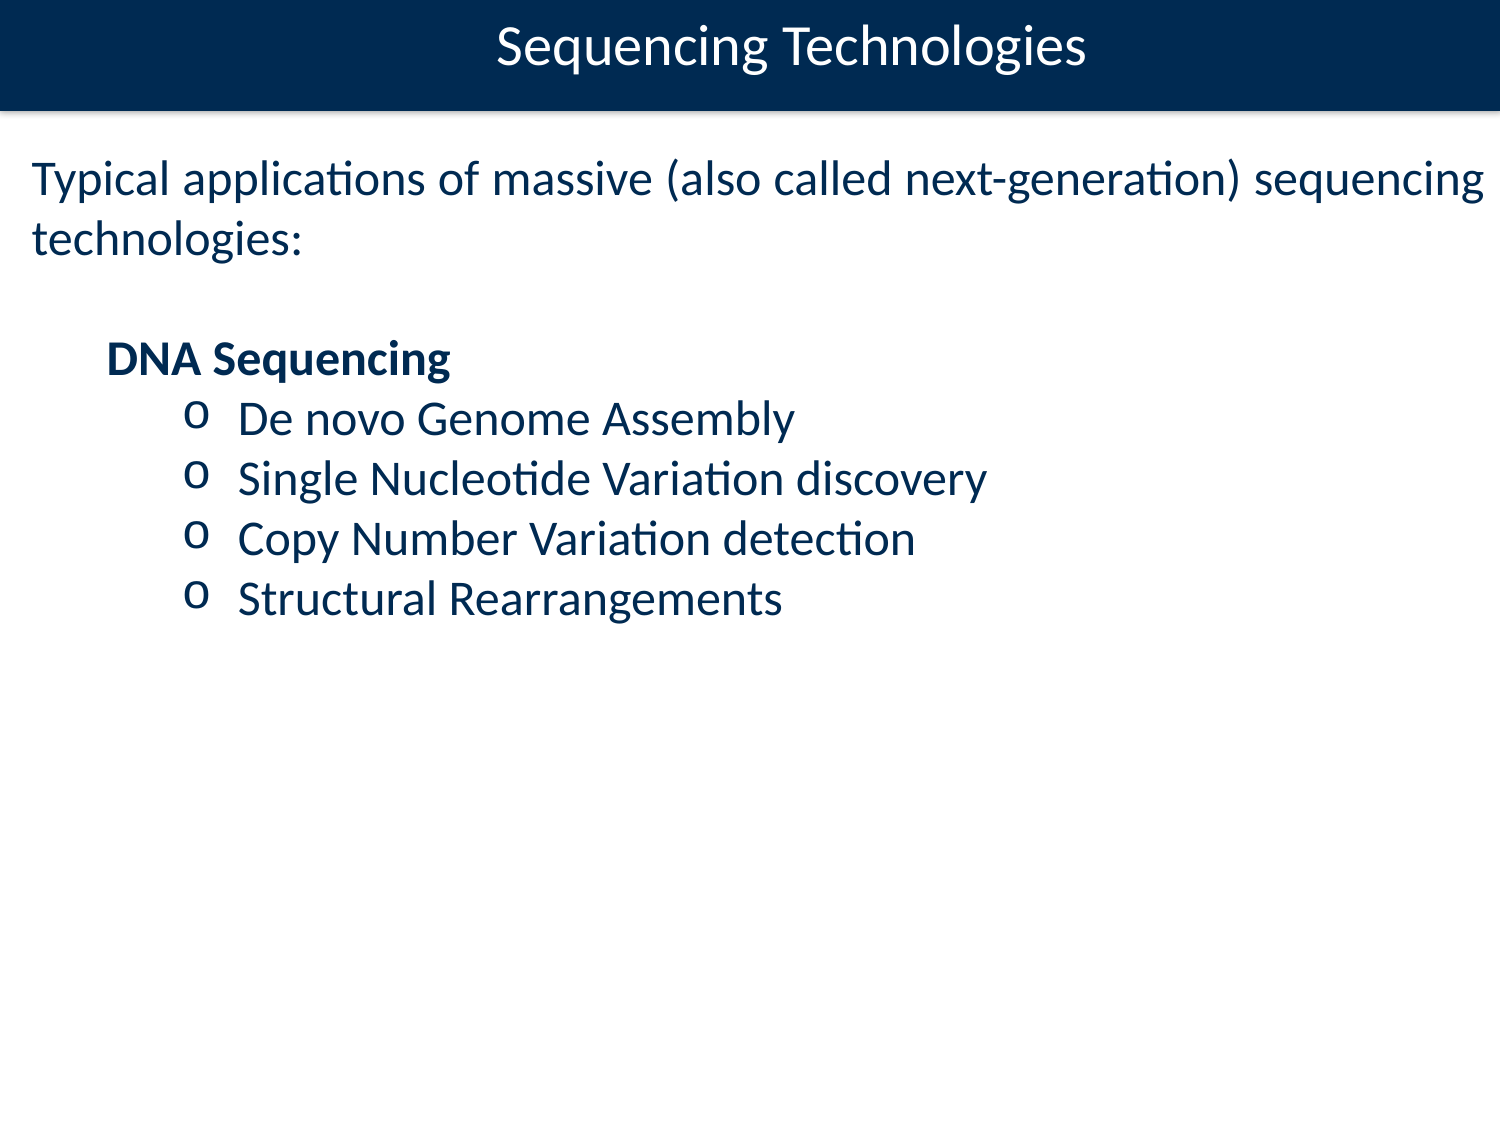

Sequencing Technologies
Typical applications of massive (also called next-generation) sequencing technologies:

DNA Sequencing
De novo Genome Assembly
Single Nucleotide Variation discovery
Copy Number Variation detection
Structural Rearrangements